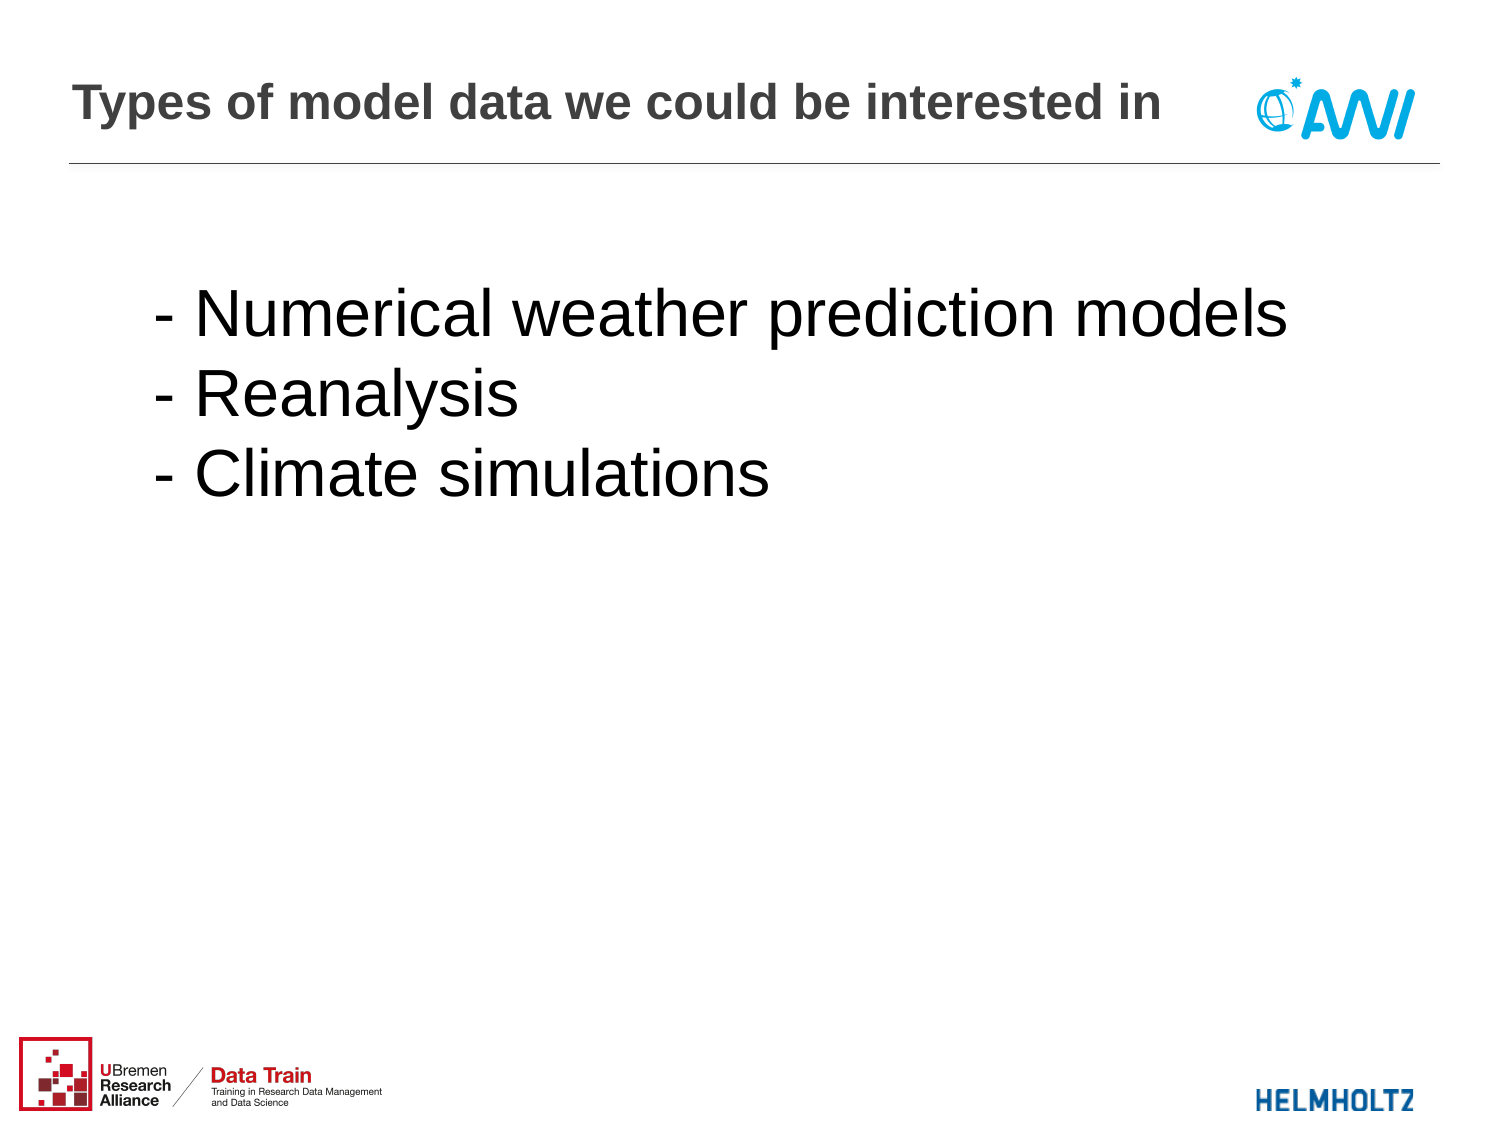

# Types of model data we could be interested in
- Numerical weather prediction models
- Reanalysis
- Climate simulations